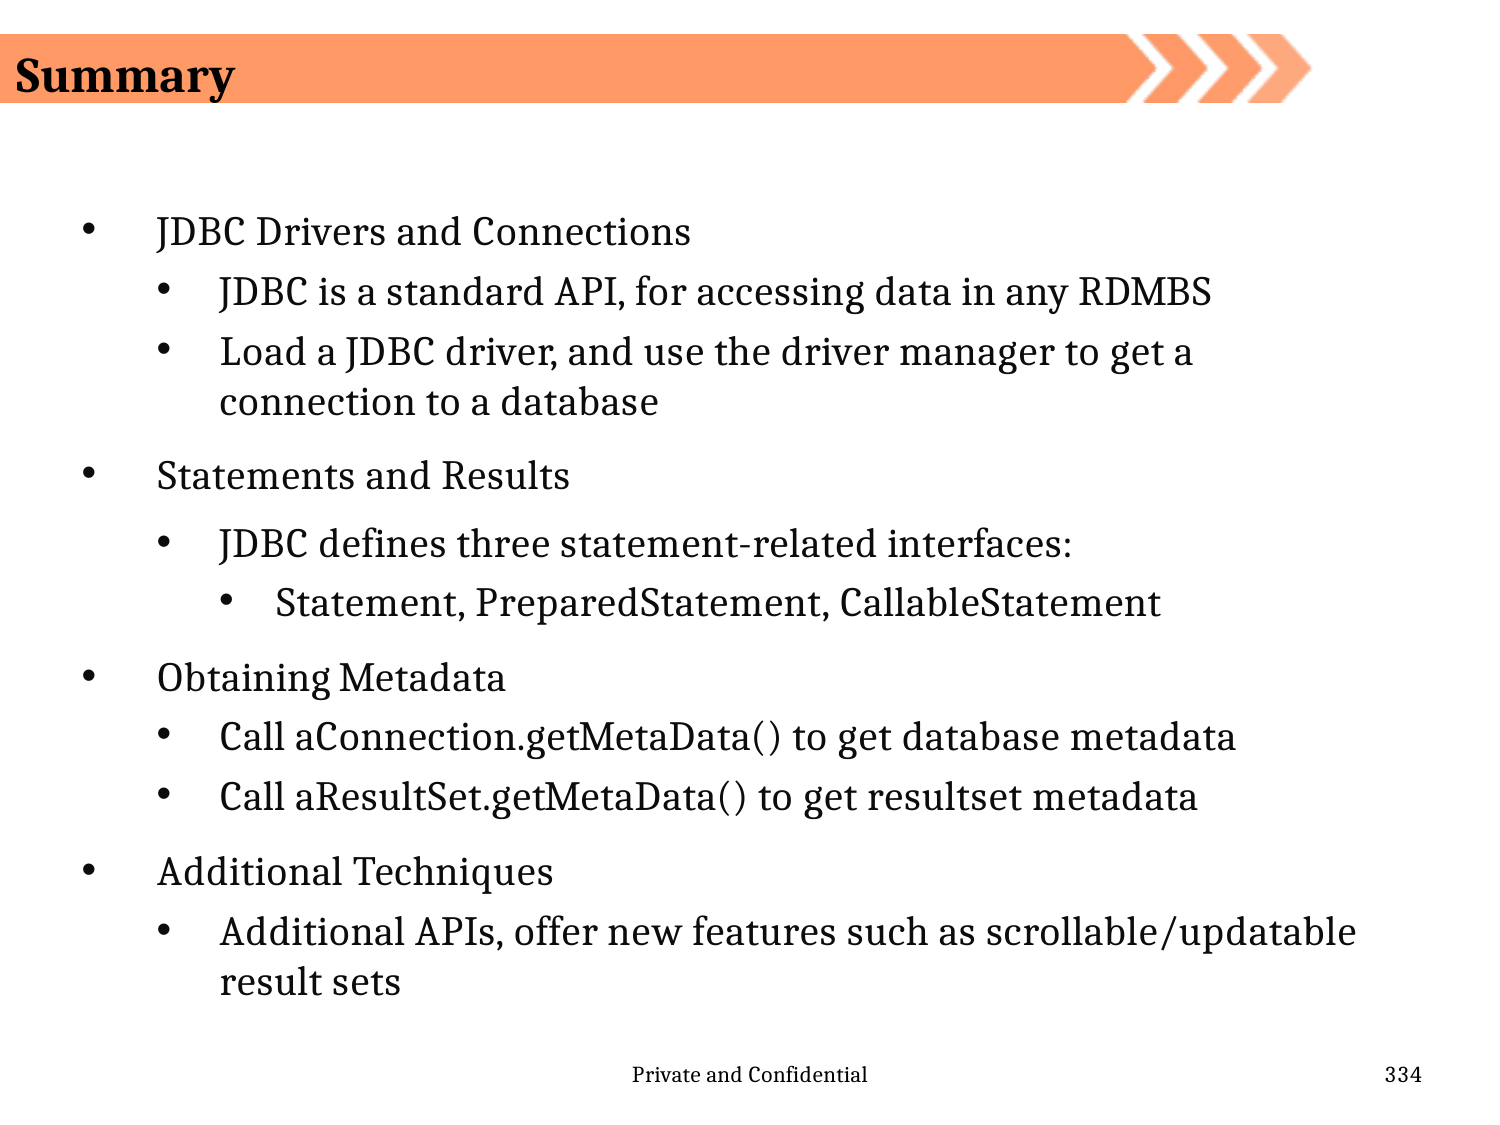

Summary
JDBC Drivers and Connections
JDBC is a standard API, for accessing data in any RDMBS
Load a JDBC driver, and use the driver manager to get a  connection to a database
Statements and Results
JDBC defines three statement-related interfaces:
Statement, PreparedStatement, CallableStatement
Obtaining Metadata
Call aConnection.getMetaData() to get database metadata
Call aResultSet.getMetaData() to get resultset metadata
Additional Techniques
Additional APIs, offer new features such as scrollable/updatable  result sets